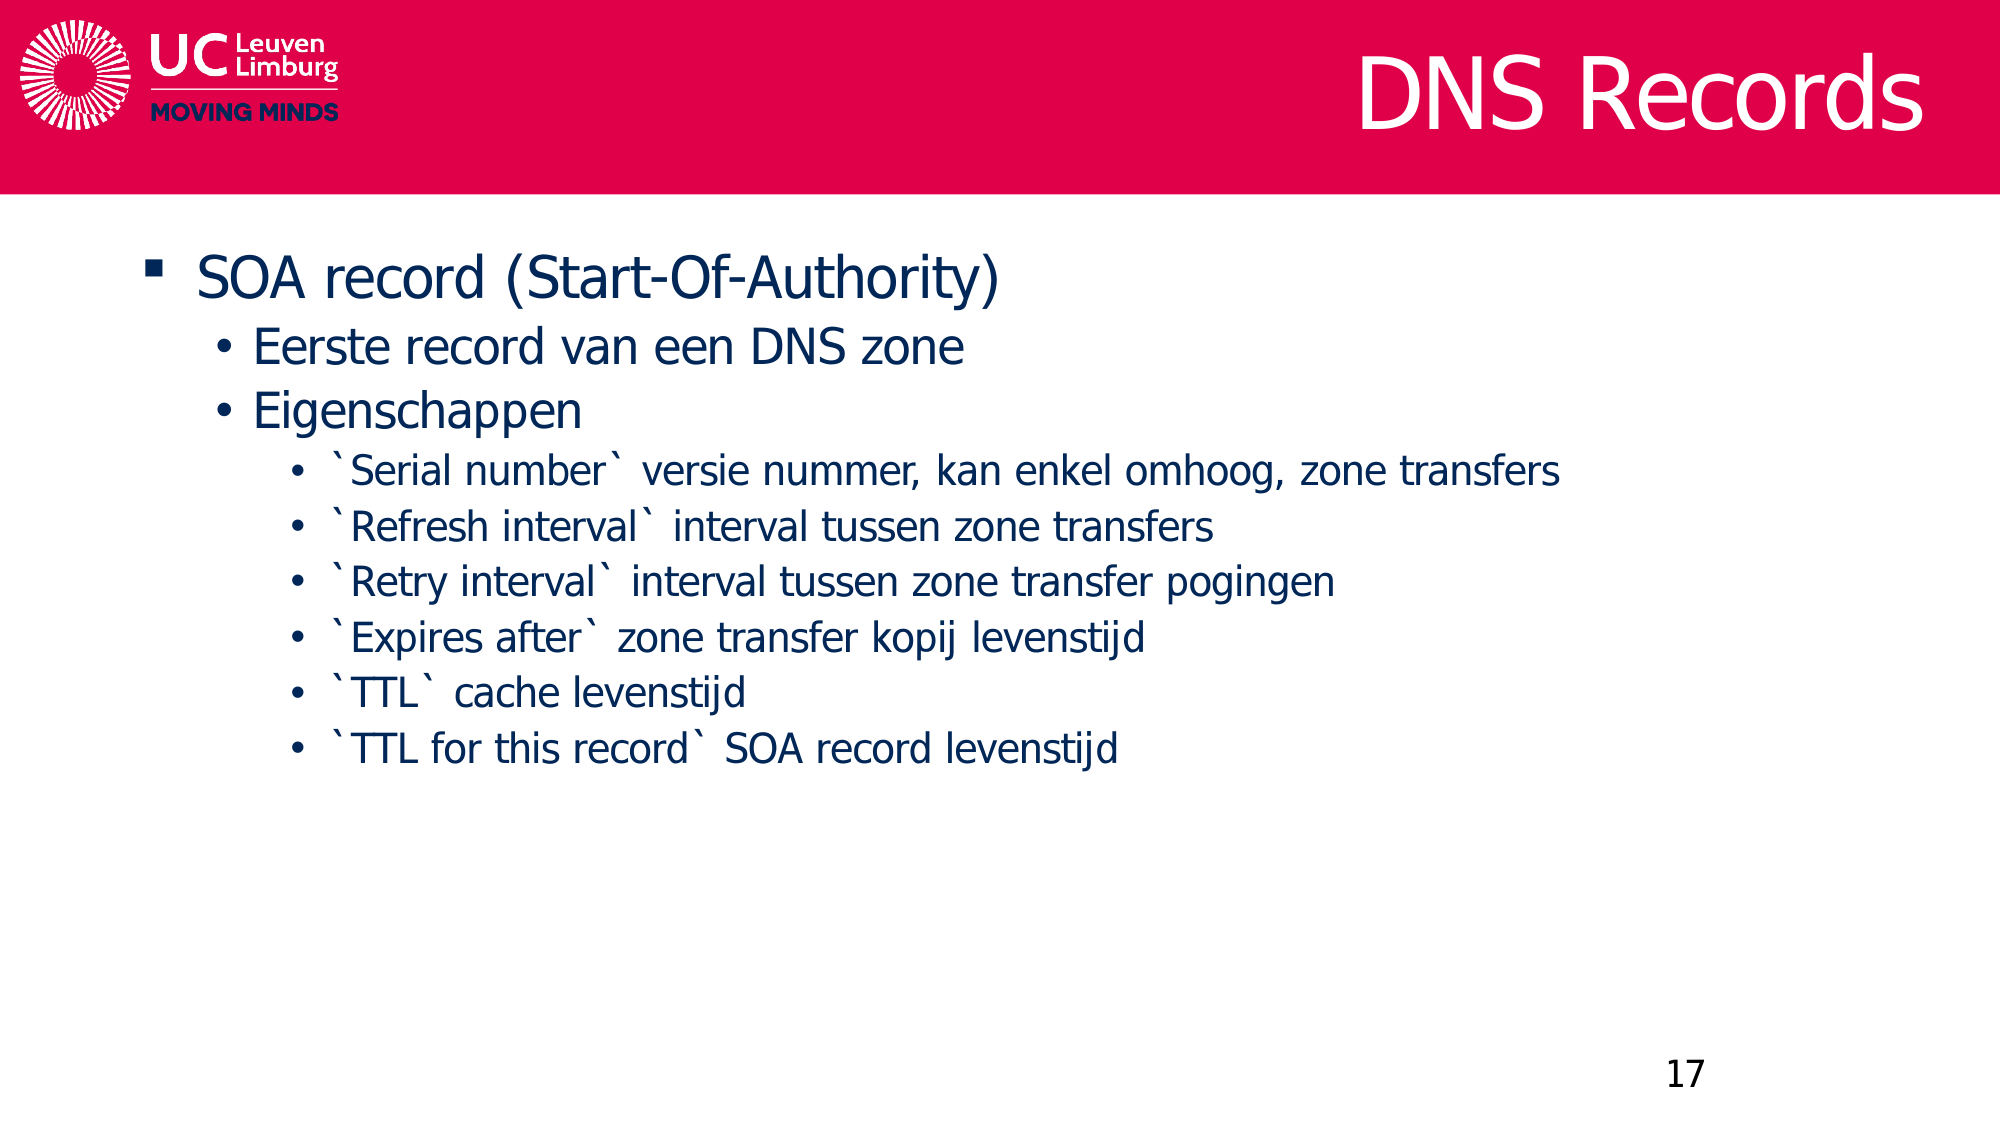

# DNS Records
SOA record (Start-Of-Authority)
Eerste record van een DNS zone
Eigenschappen
`Serial number` versie nummer, kan enkel omhoog, zone transfers
`Refresh interval` interval tussen zone transfers
`Retry interval` interval tussen zone transfer pogingen
`Expires after` zone transfer kopij levenstijd
`TTL` cache levenstijd
`TTL for this record` SOA record levenstijd

17